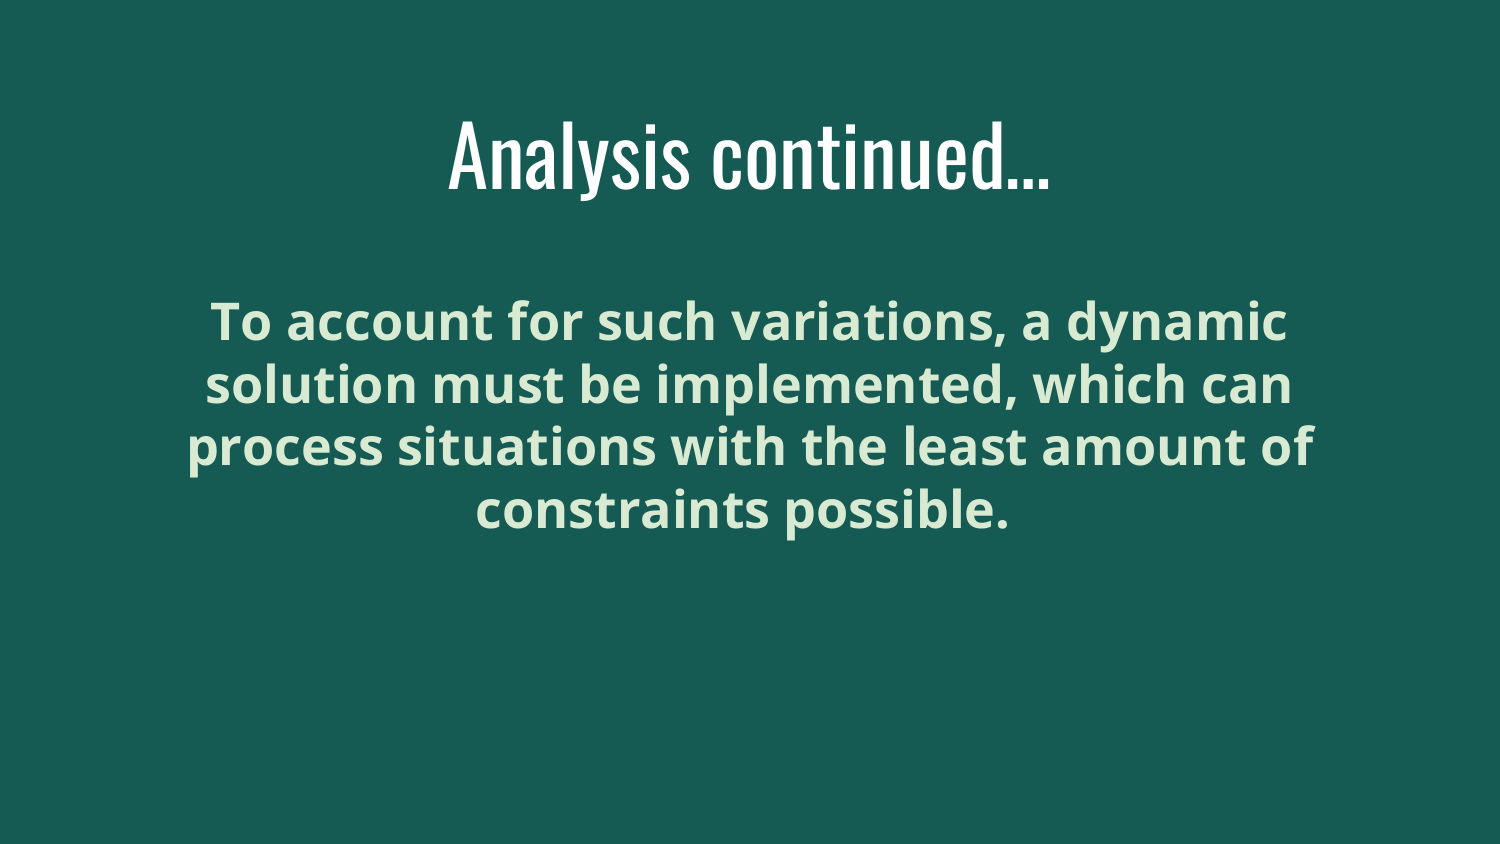

# Analysis continued…
To account for such variations, a dynamic solution must be implemented, which can process situations with the least amount of constraints possible.